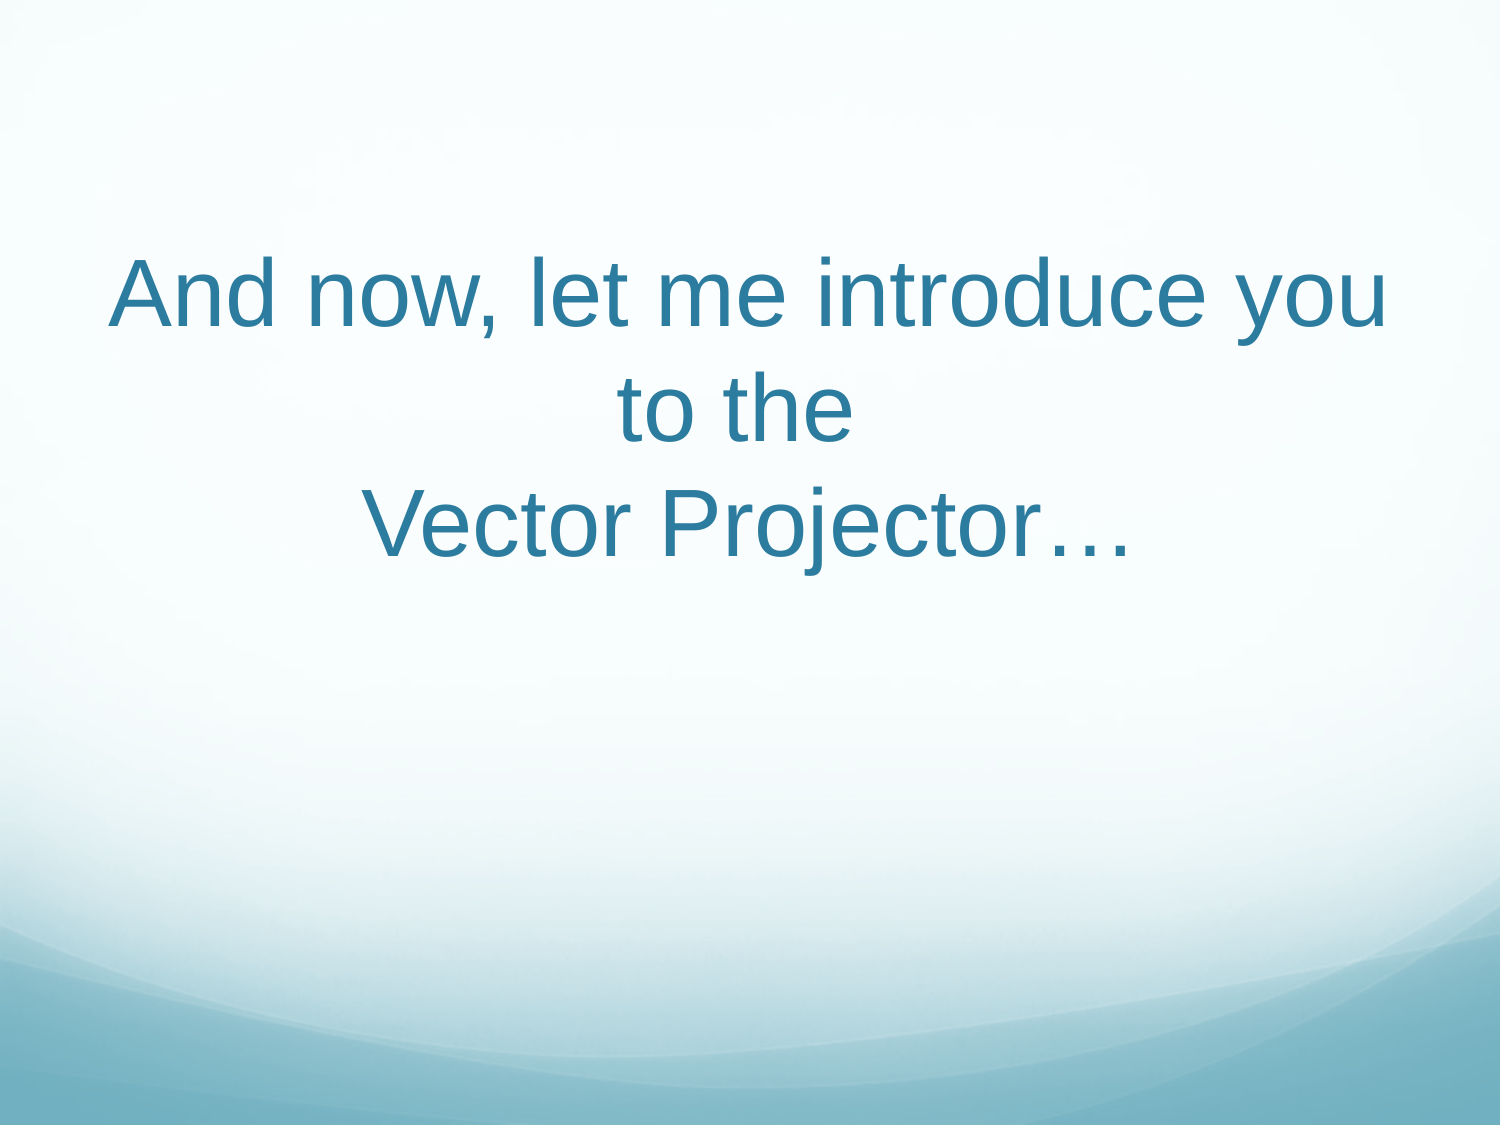

# And now, let me introduce you to the Vector Projector…